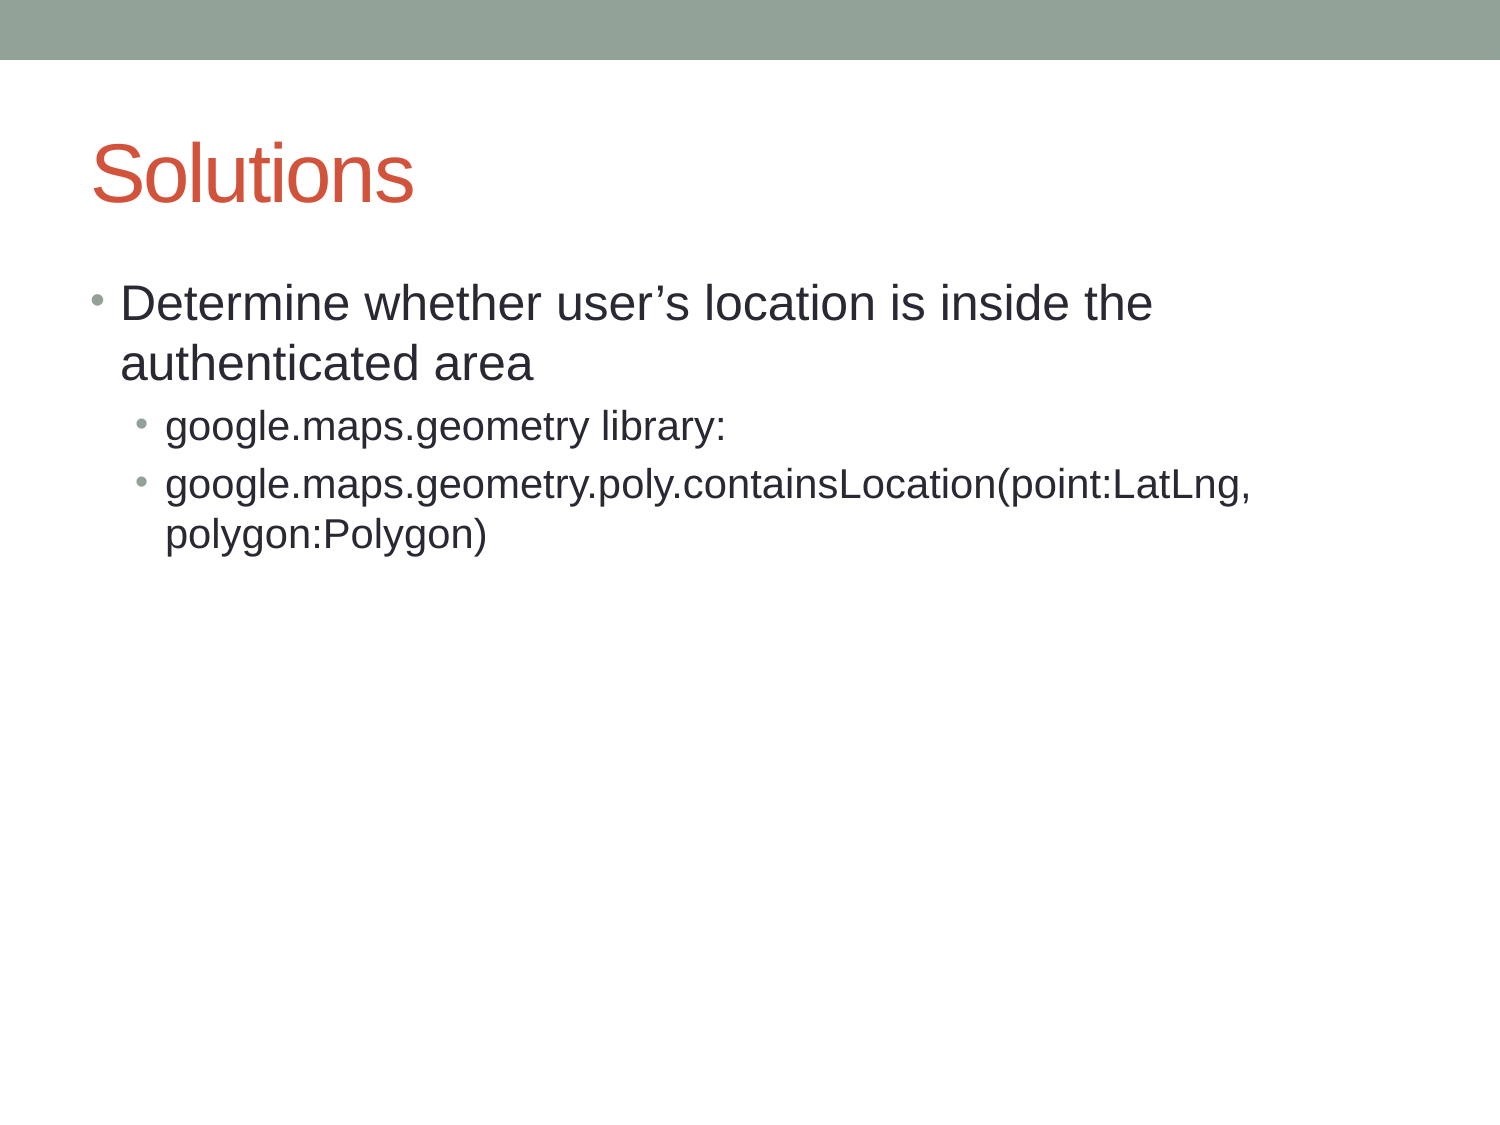

# Solutions
Determine whether user’s location is inside the authenticated area
google.maps.geometry library:
google.maps.geometry.poly.containsLocation(point:LatLng, polygon:Polygon)